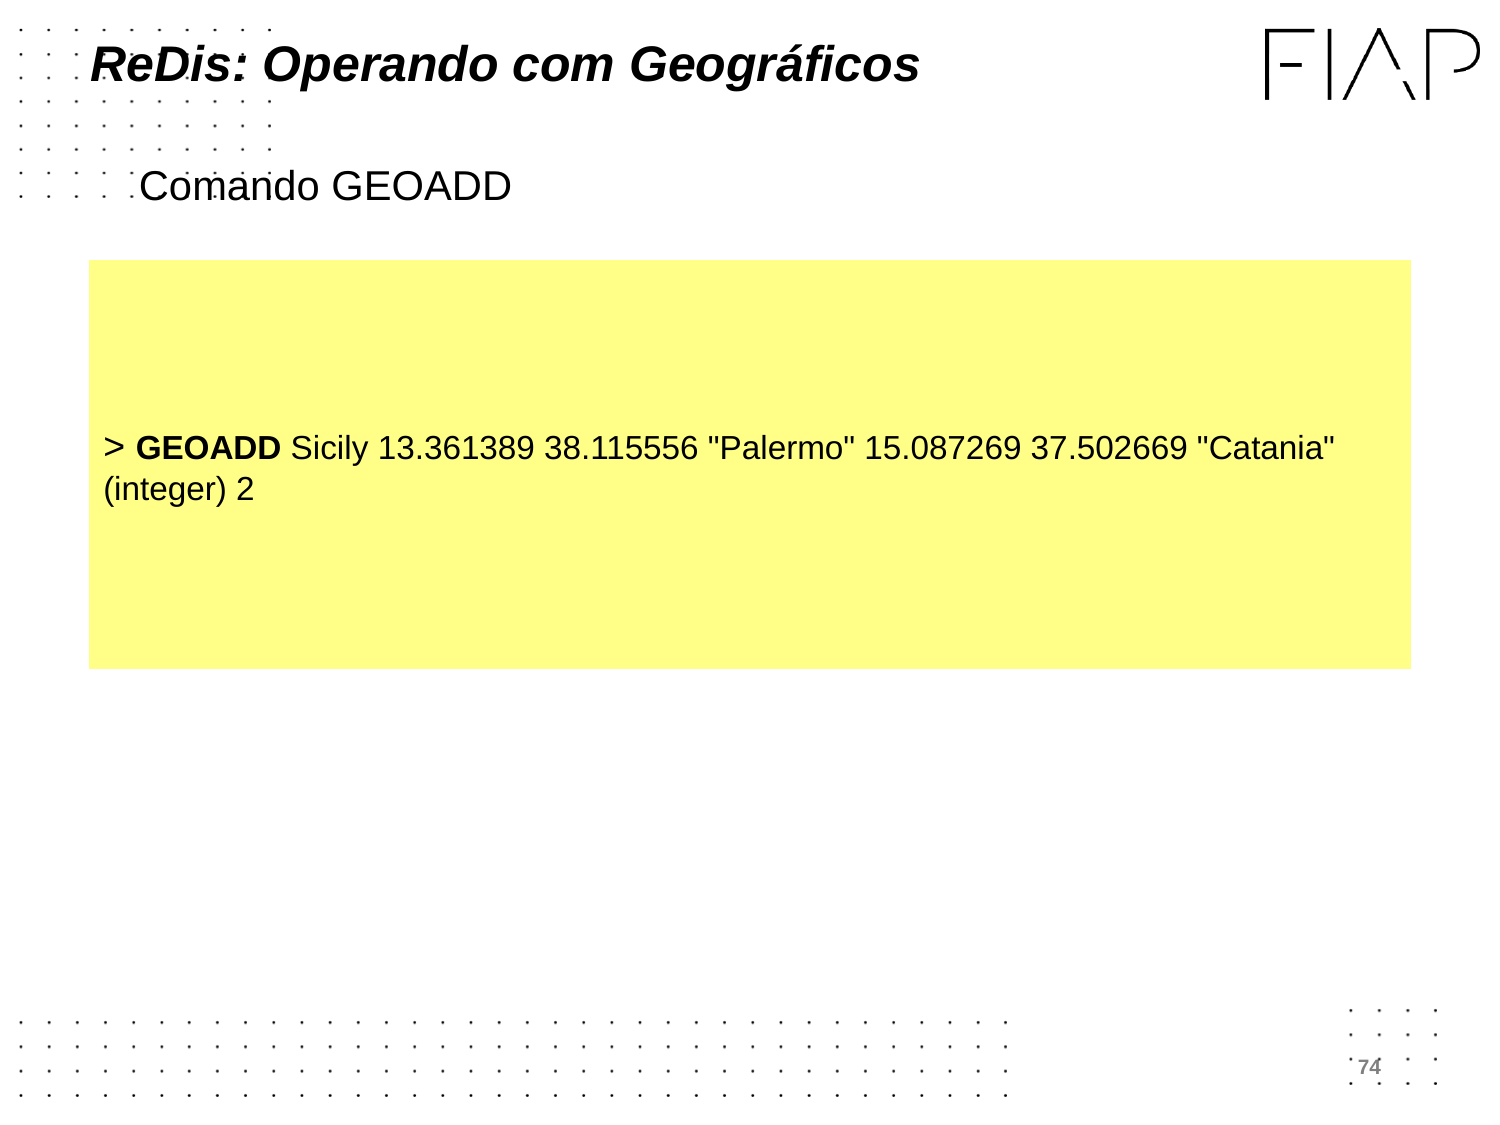

# ReDis: Operando com Geográficos
Comando GEOADD

> GEOADD Sicily 13.361389 38.115556 "Palermo" 15.087269 37.502669 "Catania"
(integer) 2